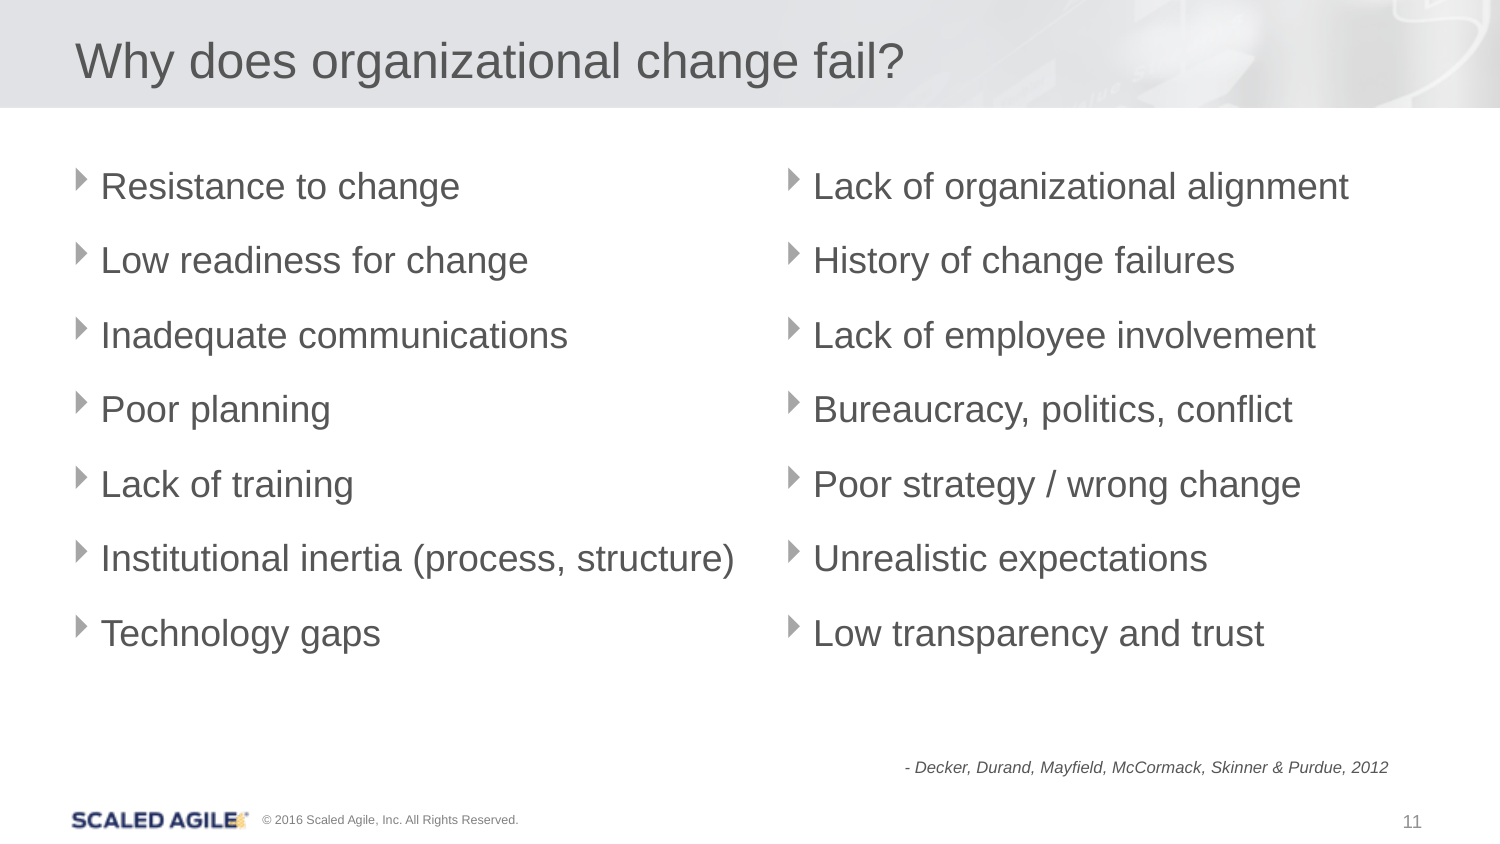

# Why does organizational change fail?
Resistance to change
Low readiness for change
Inadequate communications
Poor planning
Lack of training
Institutional inertia (process, structure)
Technology gaps
Lack of organizational alignment
History of change failures
Lack of employee involvement
Bureaucracy, politics, conflict
Poor strategy / wrong change
Unrealistic expectations
Low transparency and trust
- Decker, Durand, Mayfield, McCormack, Skinner & Purdue, 2012